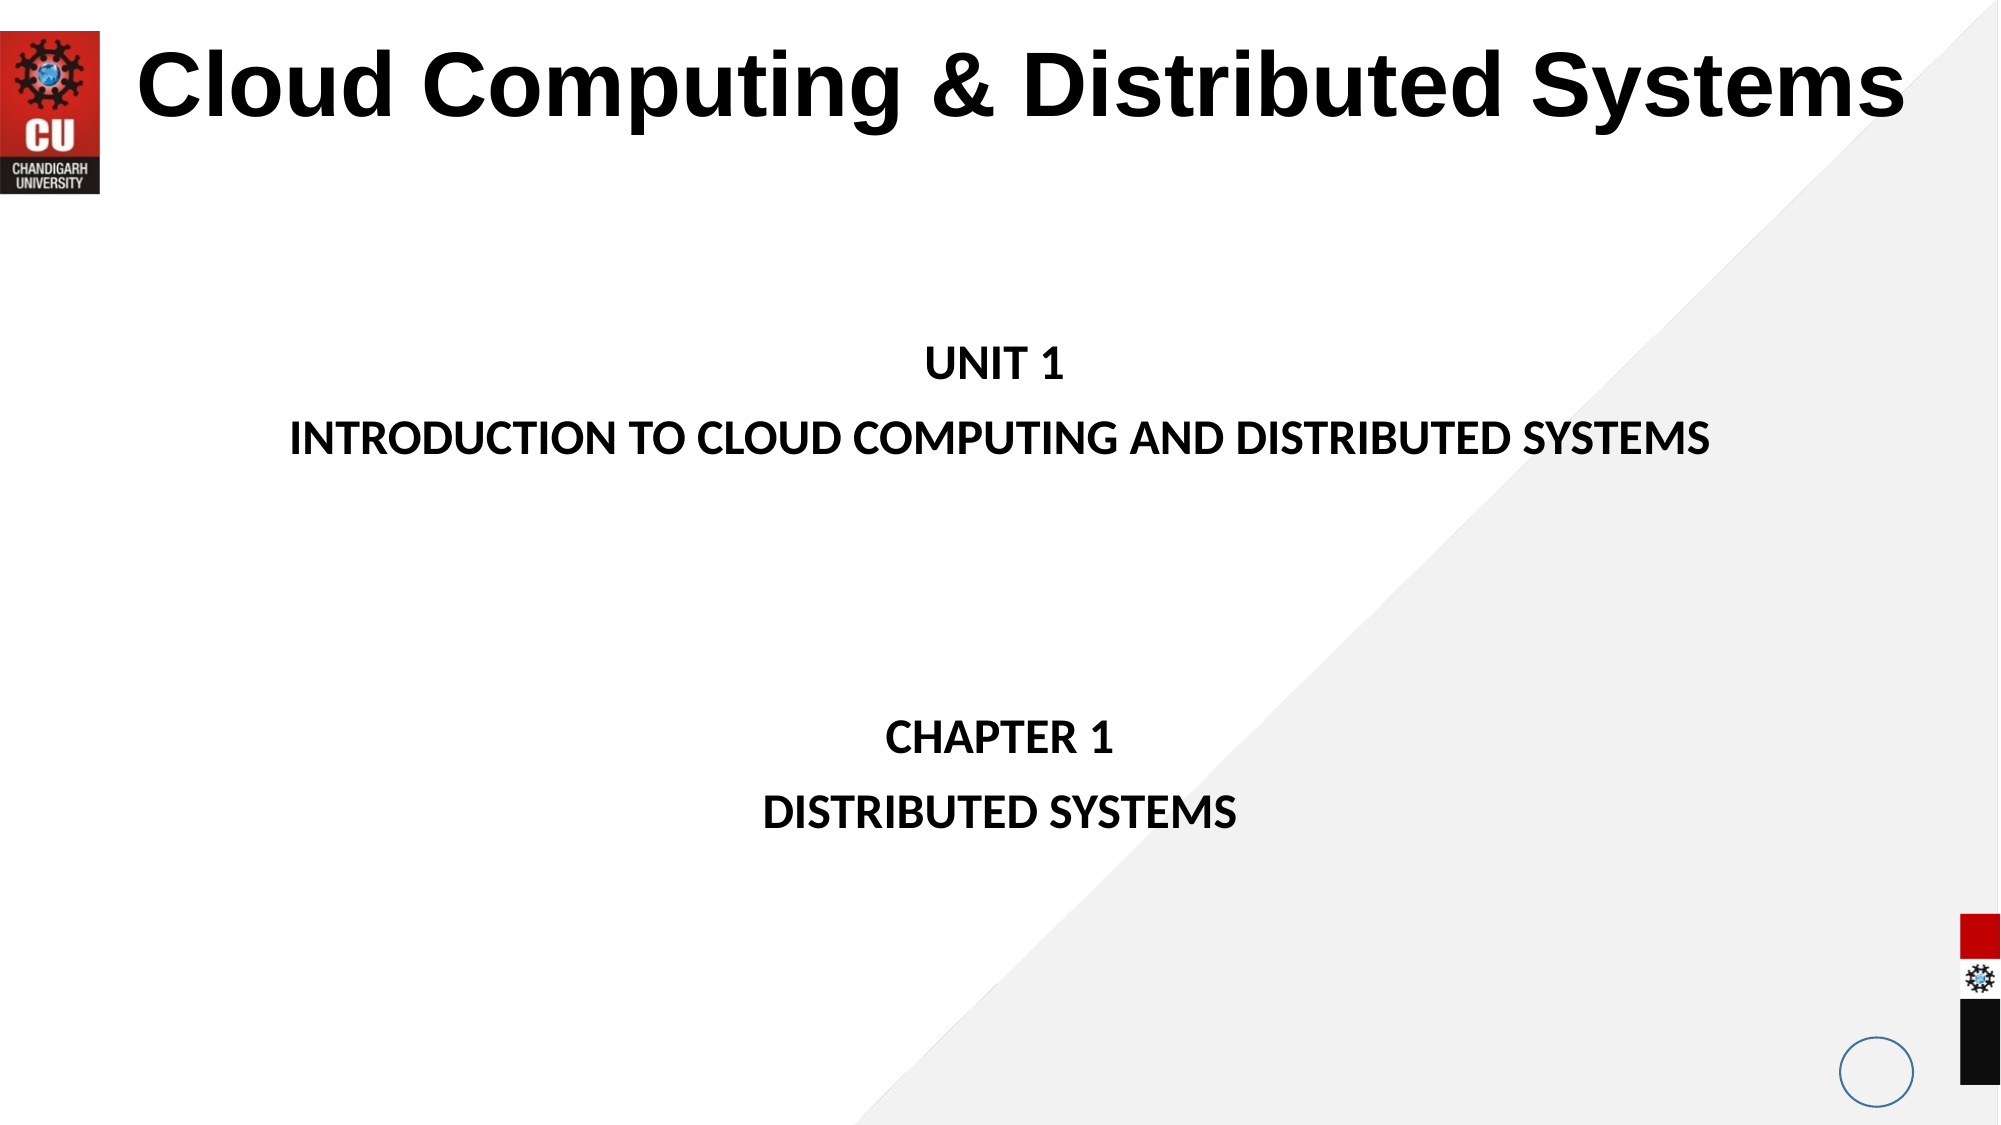

# Cloud Computing & Distributed Systems

UNIT 1
INTRODUCTION TO CLOUD COMPUTING AND DISTRIBUTED SYSTEMS

CHAPTER 1
DISTRIBUTED SYSTEMS

4